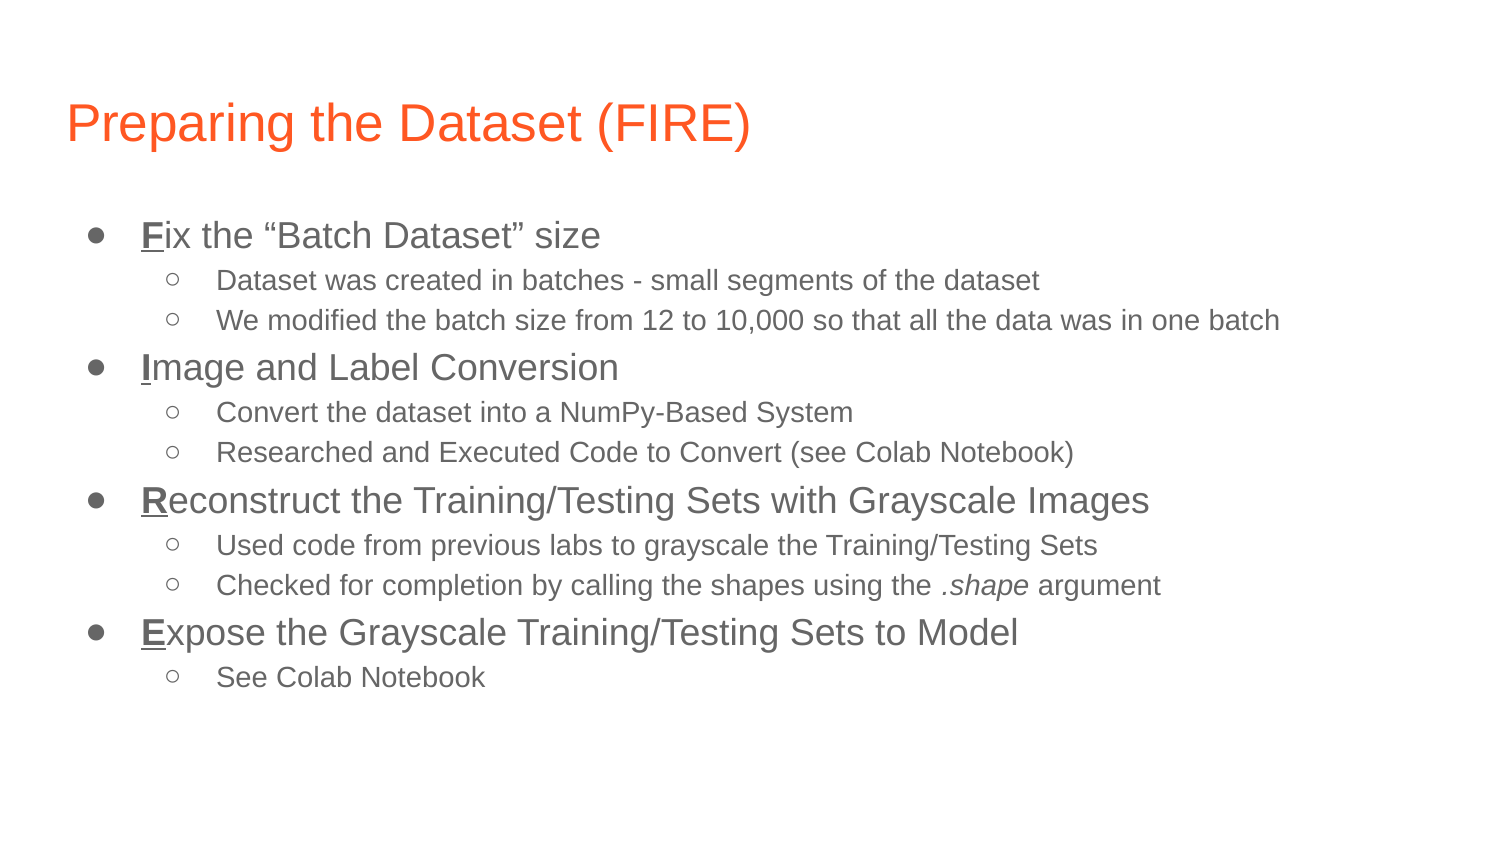

# Preparing the Dataset (FIRE)
Fix the “Batch Dataset” size
Dataset was created in batches - small segments of the dataset
We modified the batch size from 12 to 10,000 so that all the data was in one batch
Image and Label Conversion
Convert the dataset into a NumPy-Based System
Researched and Executed Code to Convert (see Colab Notebook)
Reconstruct the Training/Testing Sets with Grayscale Images
Used code from previous labs to grayscale the Training/Testing Sets
Checked for completion by calling the shapes using the .shape argument
Expose the Grayscale Training/Testing Sets to Model
See Colab Notebook